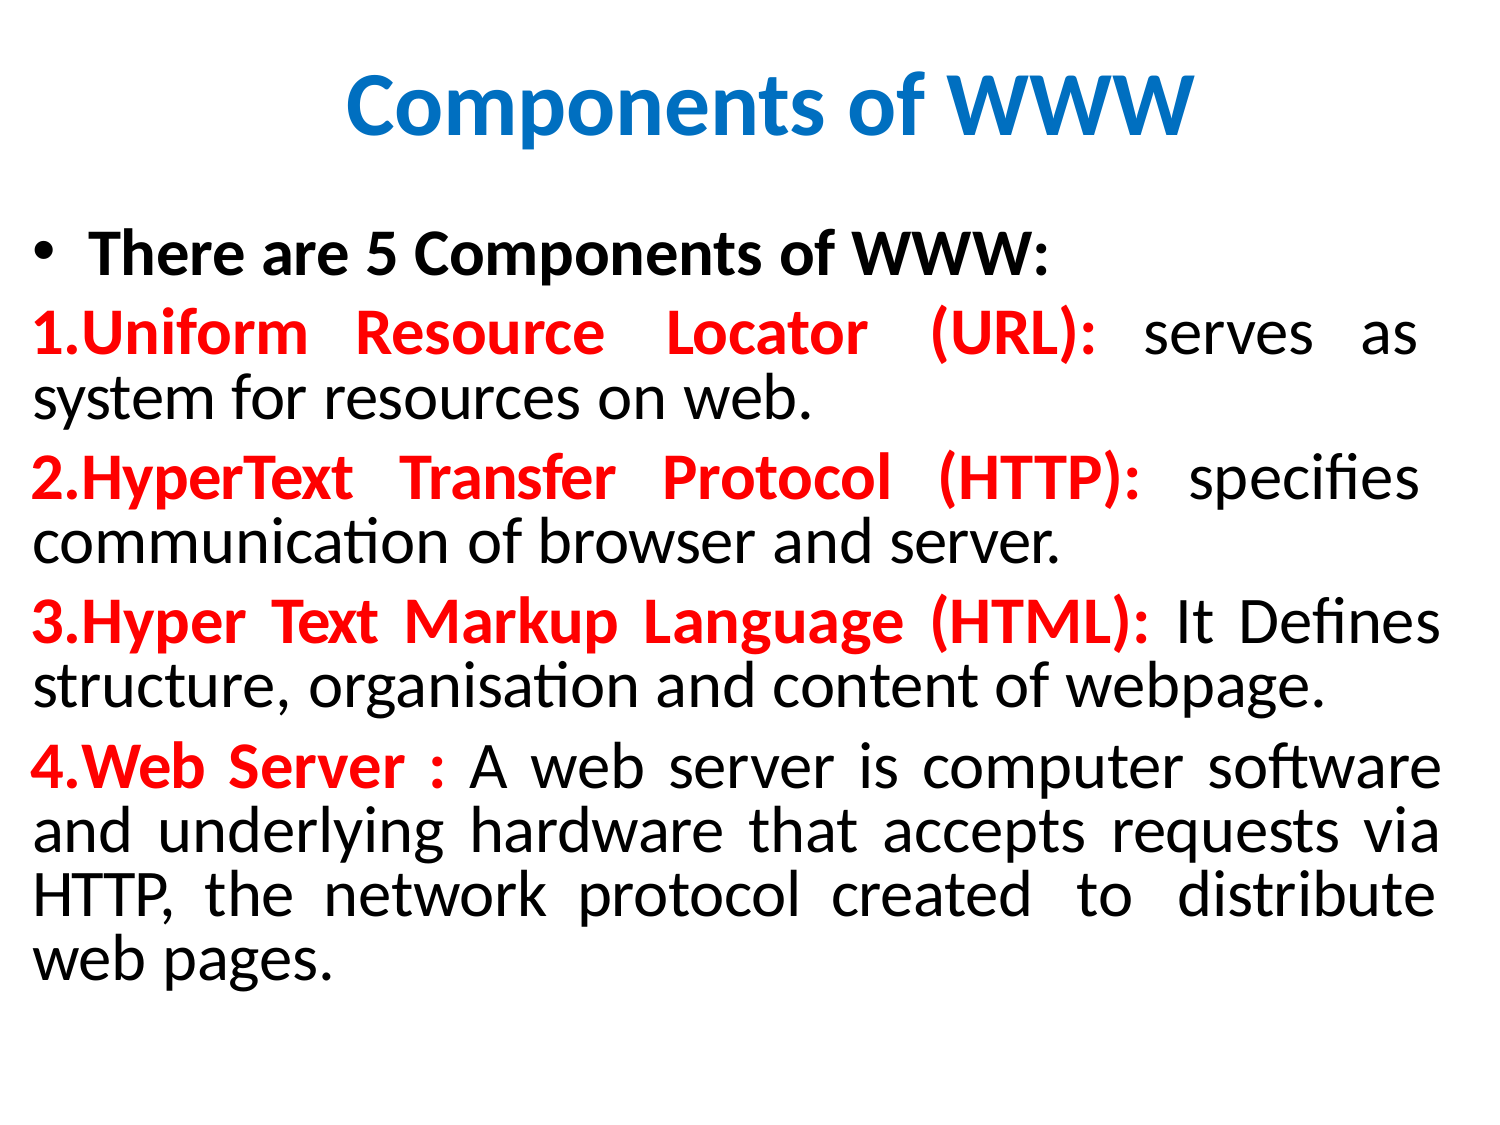

# Components of WWW
There are 5 Components of WWW:
Uniform Resource Locator (URL): serves as  system for resources on web.
HyperText Transfer Protocol (HTTP): specifies  communication of browser and server.
Hyper Text Markup Language (HTML): It Defines  structure, organisation and content of webpage.
Web Server : A web server is computer software  and underlying hardware that accepts requests via  HTTP, the network protocol created to distribute  web pages.